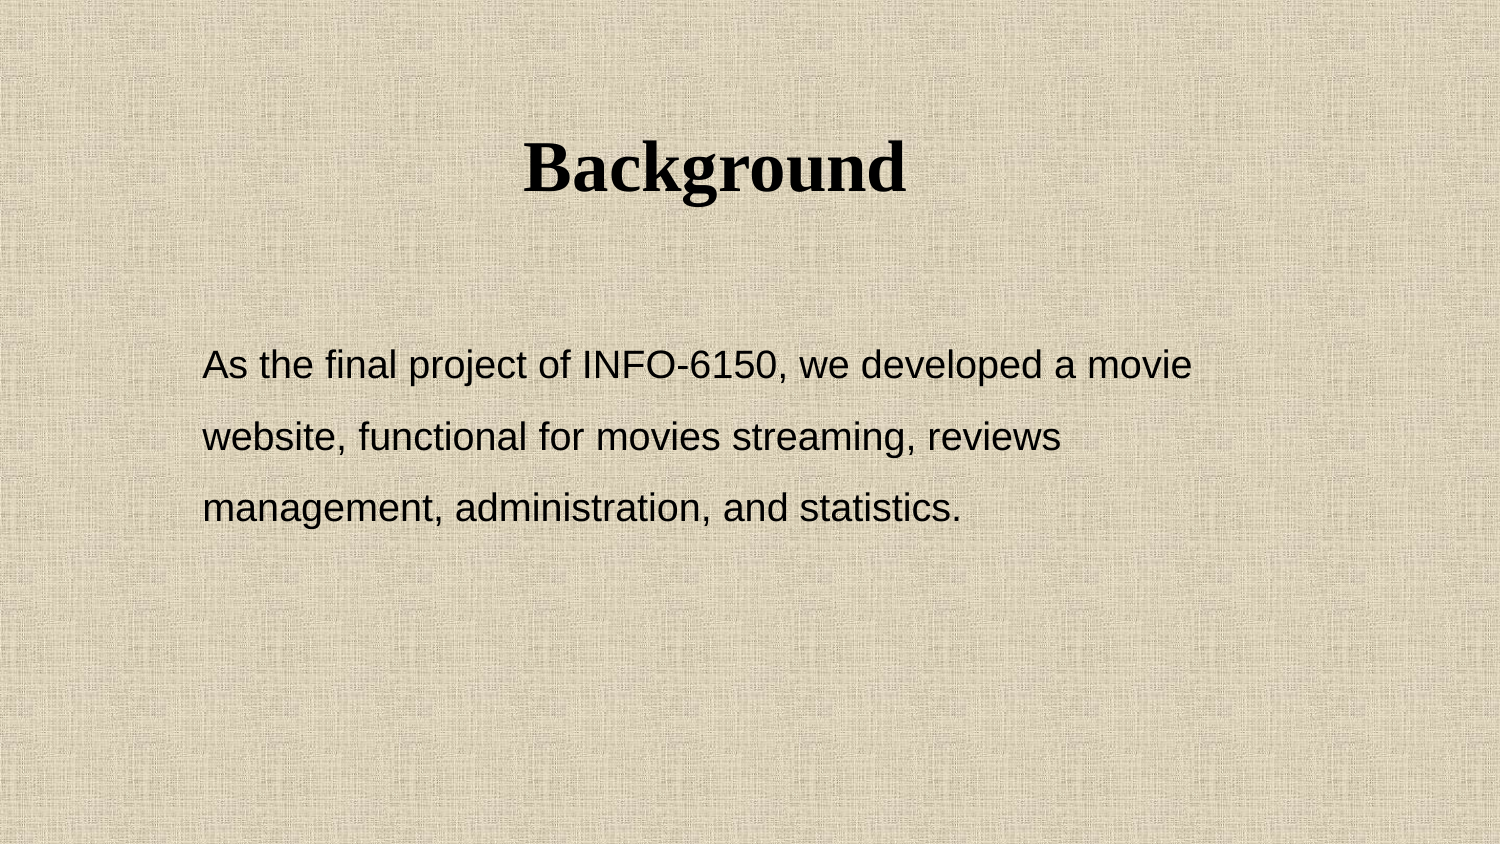

# Background
As the final project of INFO-6150, we developed a movie website, functional for movies streaming, reviews management, administration, and statistics.